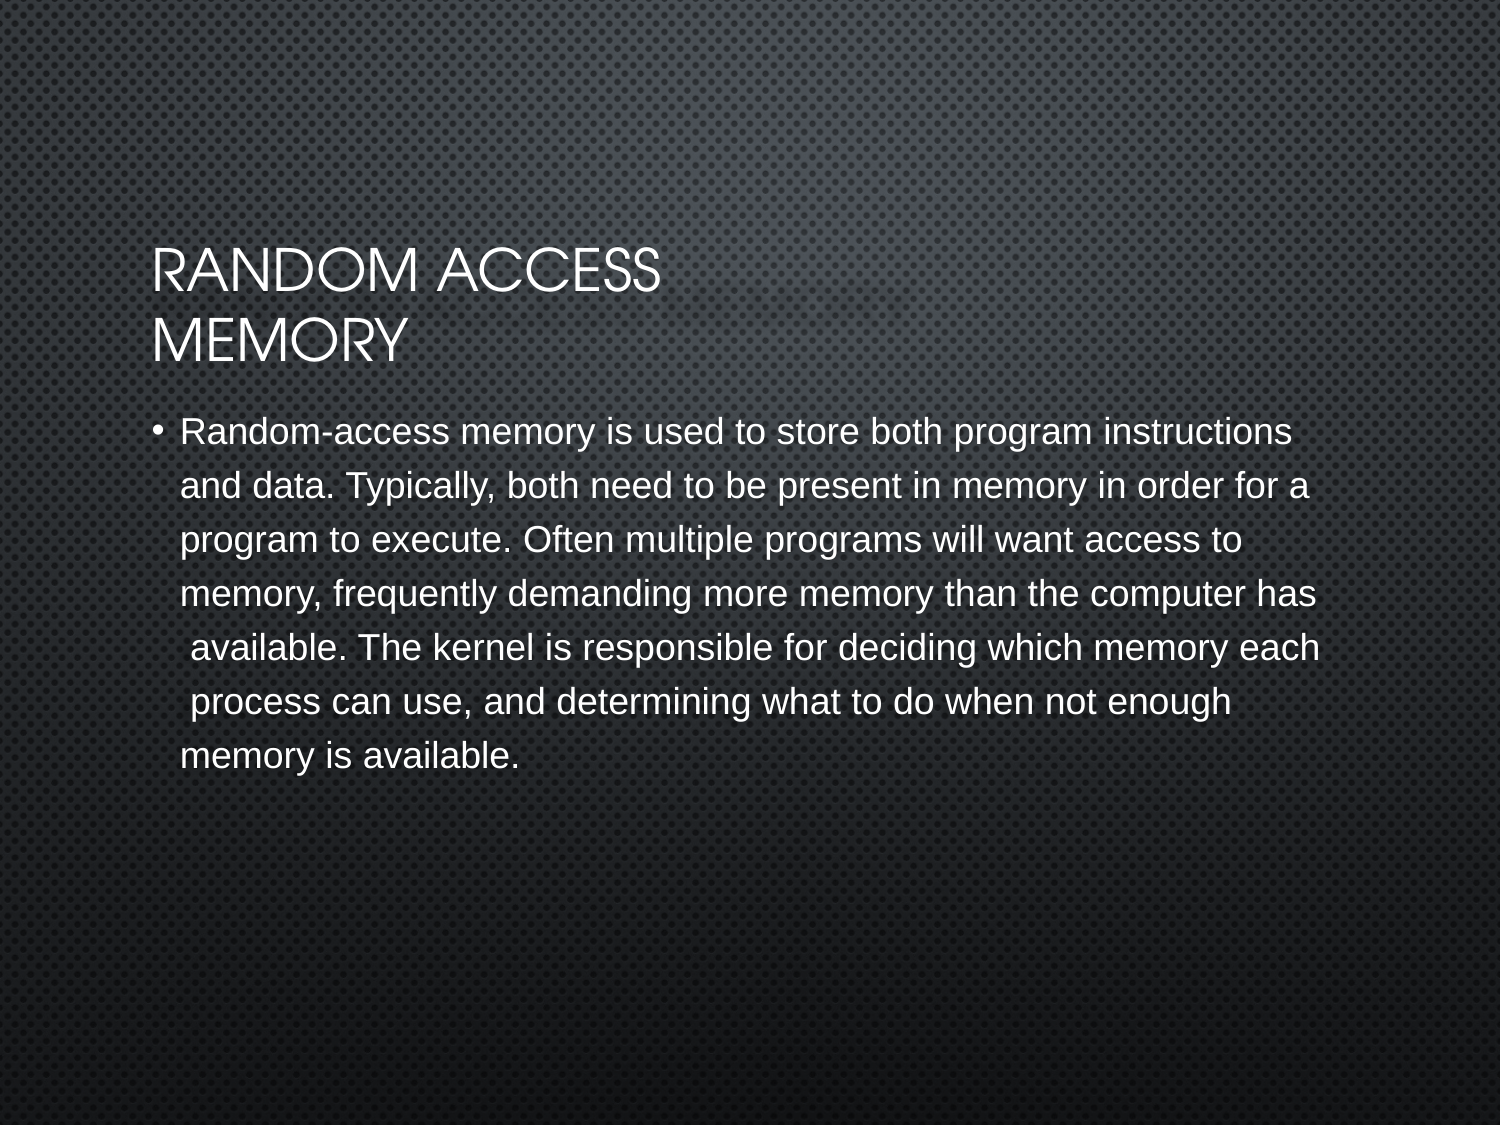

# RANDOM ACCESS MEMORY

Random-access memory is used to store both program instructions  and data. Typically, both need to be present in memory in order for a  program to execute. Often multiple programs will want access to  memory, frequently demanding more memory than the computer has  available. The kernel is responsible for deciding which memory each  process can use, and determining what to do when not enough  memory is available.